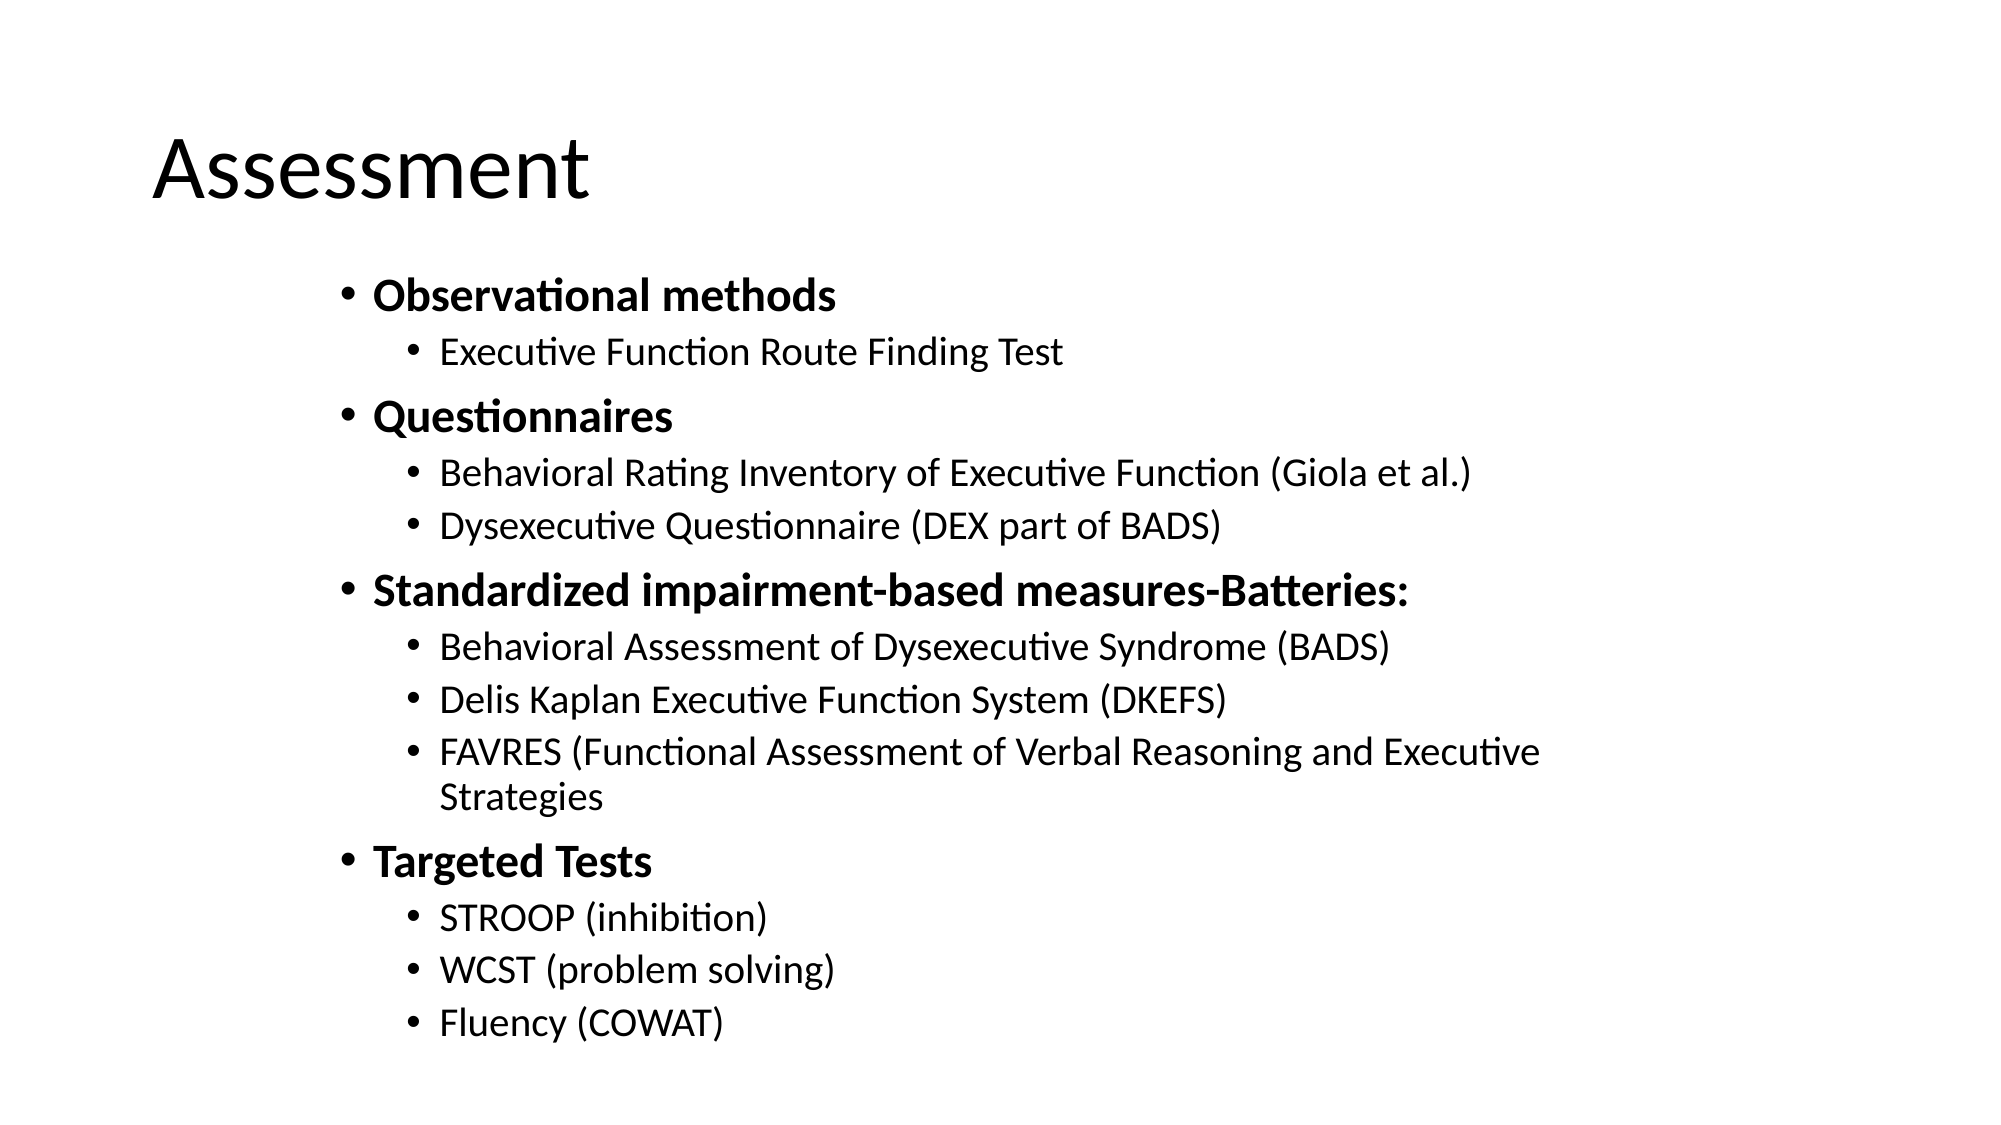

# Assessment
Observational methods
Executive Function Route Finding Test
Questionnaires
Behavioral Rating Inventory of Executive Function (Giola et al.)
Dysexecutive Questionnaire (DEX part of BADS)
Standardized impairment-based measures-Batteries:
Behavioral Assessment of Dysexecutive Syndrome (BADS)
Delis Kaplan Executive Function System (DKEFS)
FAVRES (Functional Assessment of Verbal Reasoning and Executive Strategies
Targeted Tests
STROOP (inhibition)
WCST (problem solving)
Fluency (COWAT)